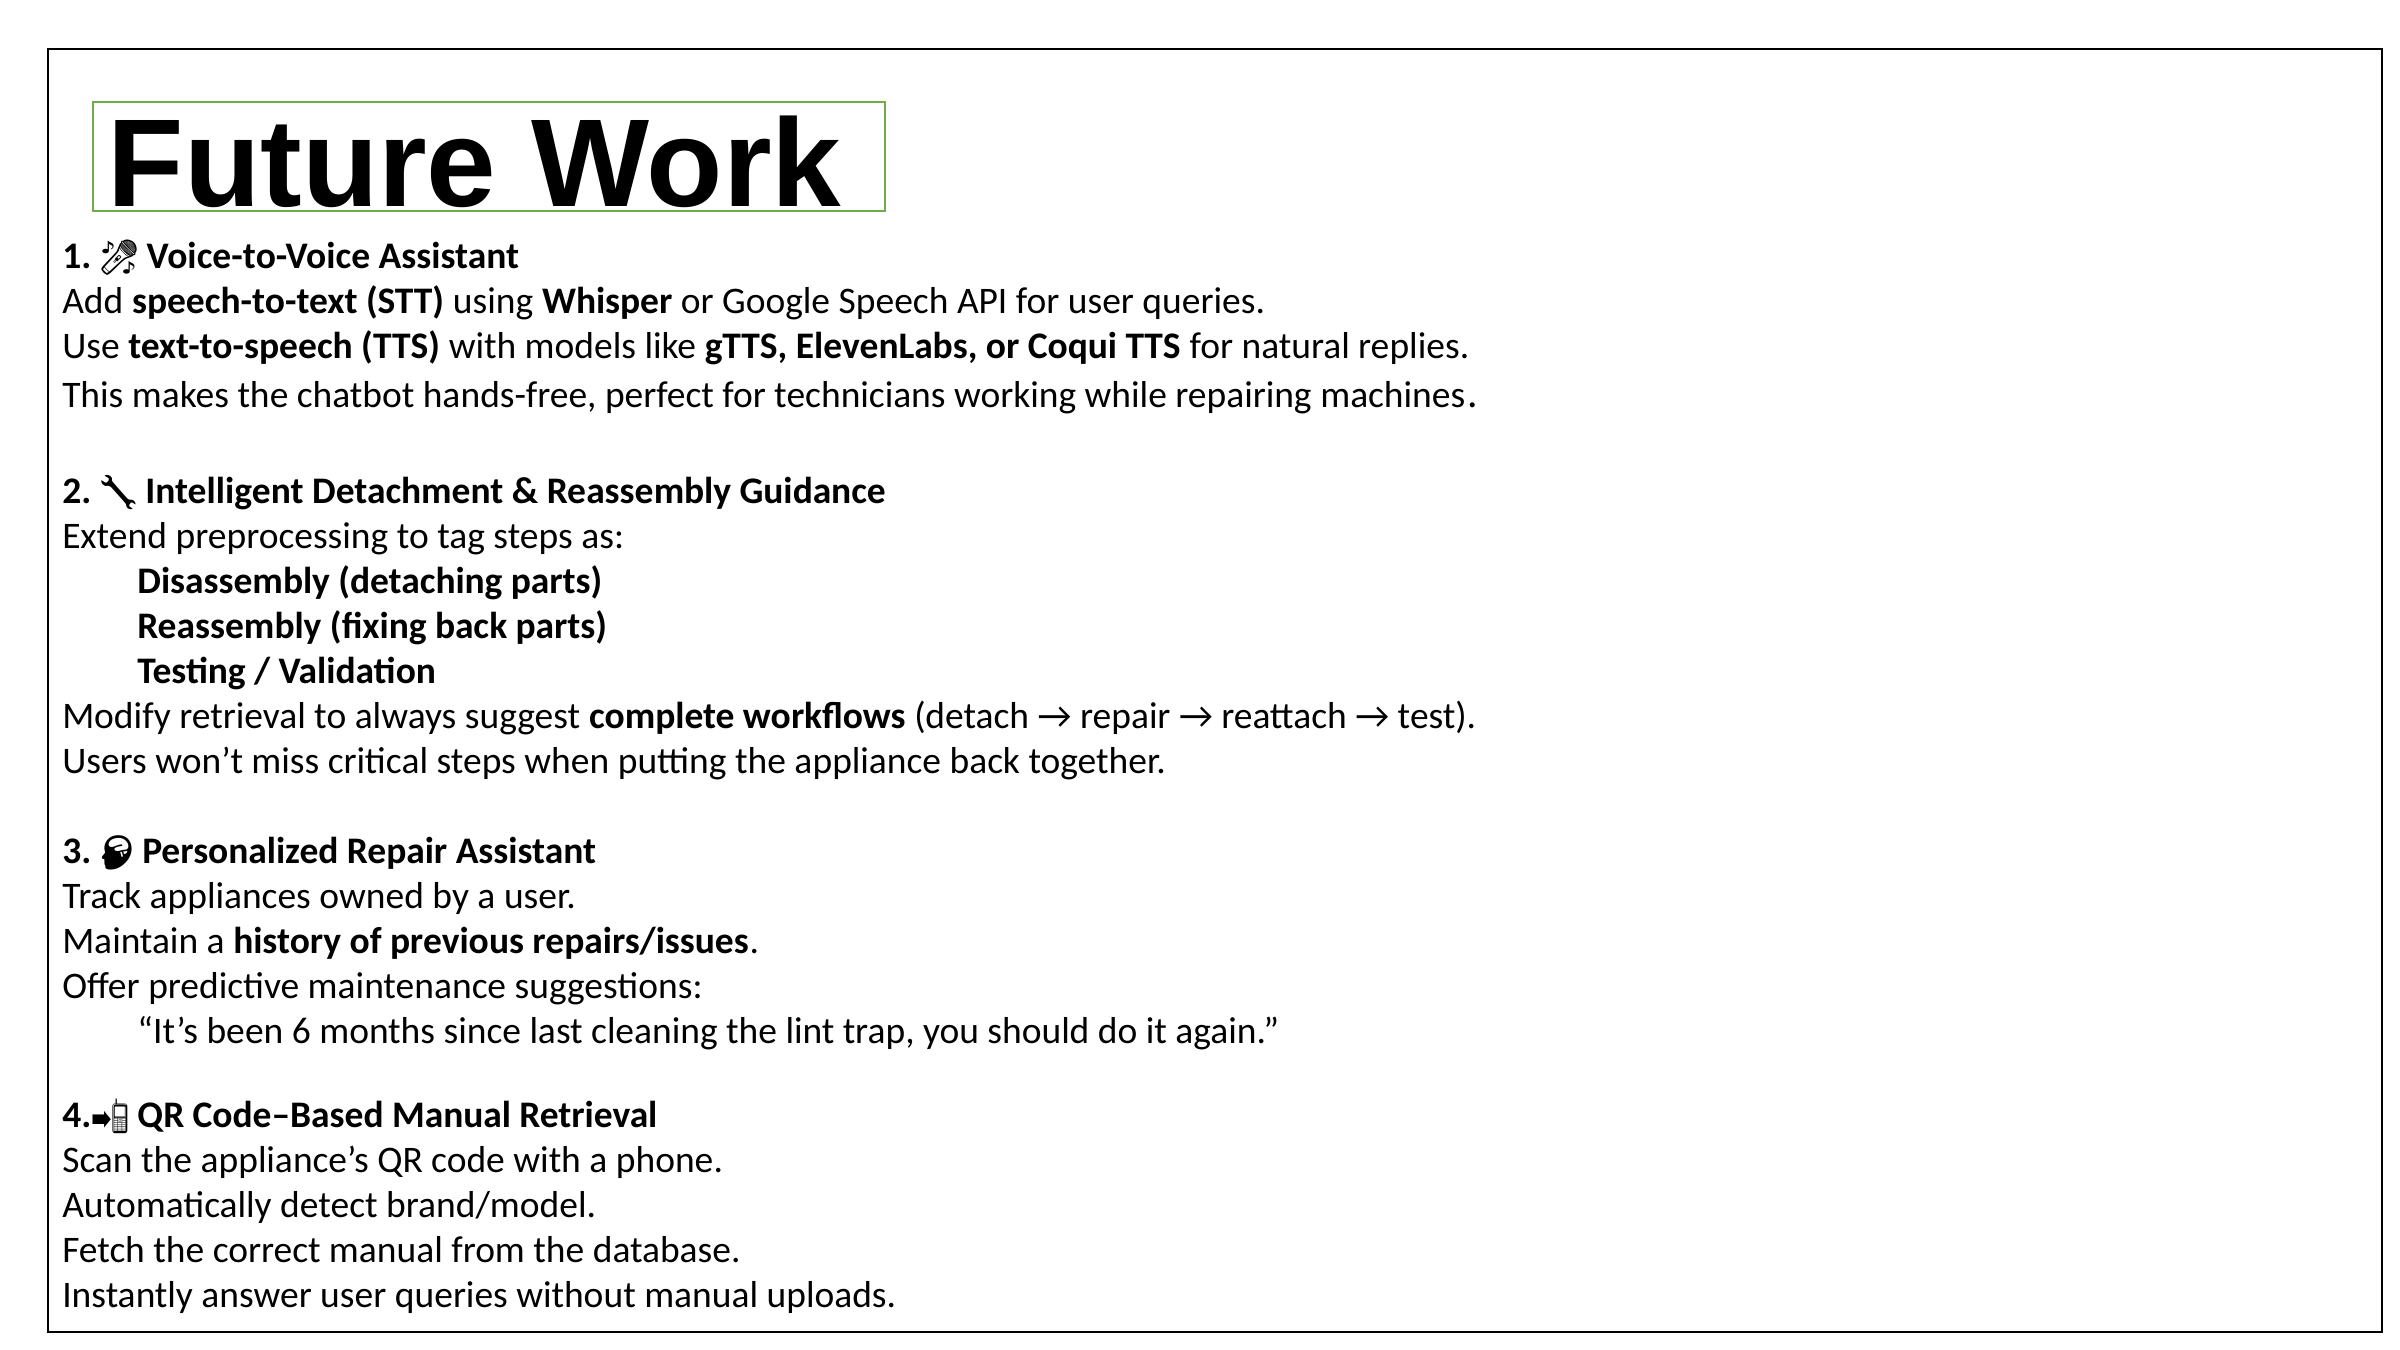

1. 🎤 Voice-to-Voice Assistant
Add speech-to-text (STT) using Whisper or Google Speech API for user queries.
Use text-to-speech (TTS) with models like gTTS, ElevenLabs, or Coqui TTS for natural replies.
This makes the chatbot hands-free, perfect for technicians working while repairing machines.

2. 🔧 Intelligent Detachment & Reassembly Guidance
Extend preprocessing to tag steps as:
Disassembly (detaching parts)
Reassembly (fixing back parts)
Testing / Validation
Modify retrieval to always suggest complete workflows (detach → repair → reattach → test).
Users won’t miss critical steps when putting the appliance back together.

3. 🧠 Personalized Repair Assistant
Track appliances owned by a user.
Maintain a history of previous repairs/issues.
Offer predictive maintenance suggestions:
“It’s been 6 months since last cleaning the lint trap, you should do it again.”

4.📲 QR Code–Based Manual Retrieval
Scan the appliance’s QR code with a phone.
Automatically detect brand/model.
Fetch the correct manual from the database.
Instantly answer user queries without manual uploads.

Future Work